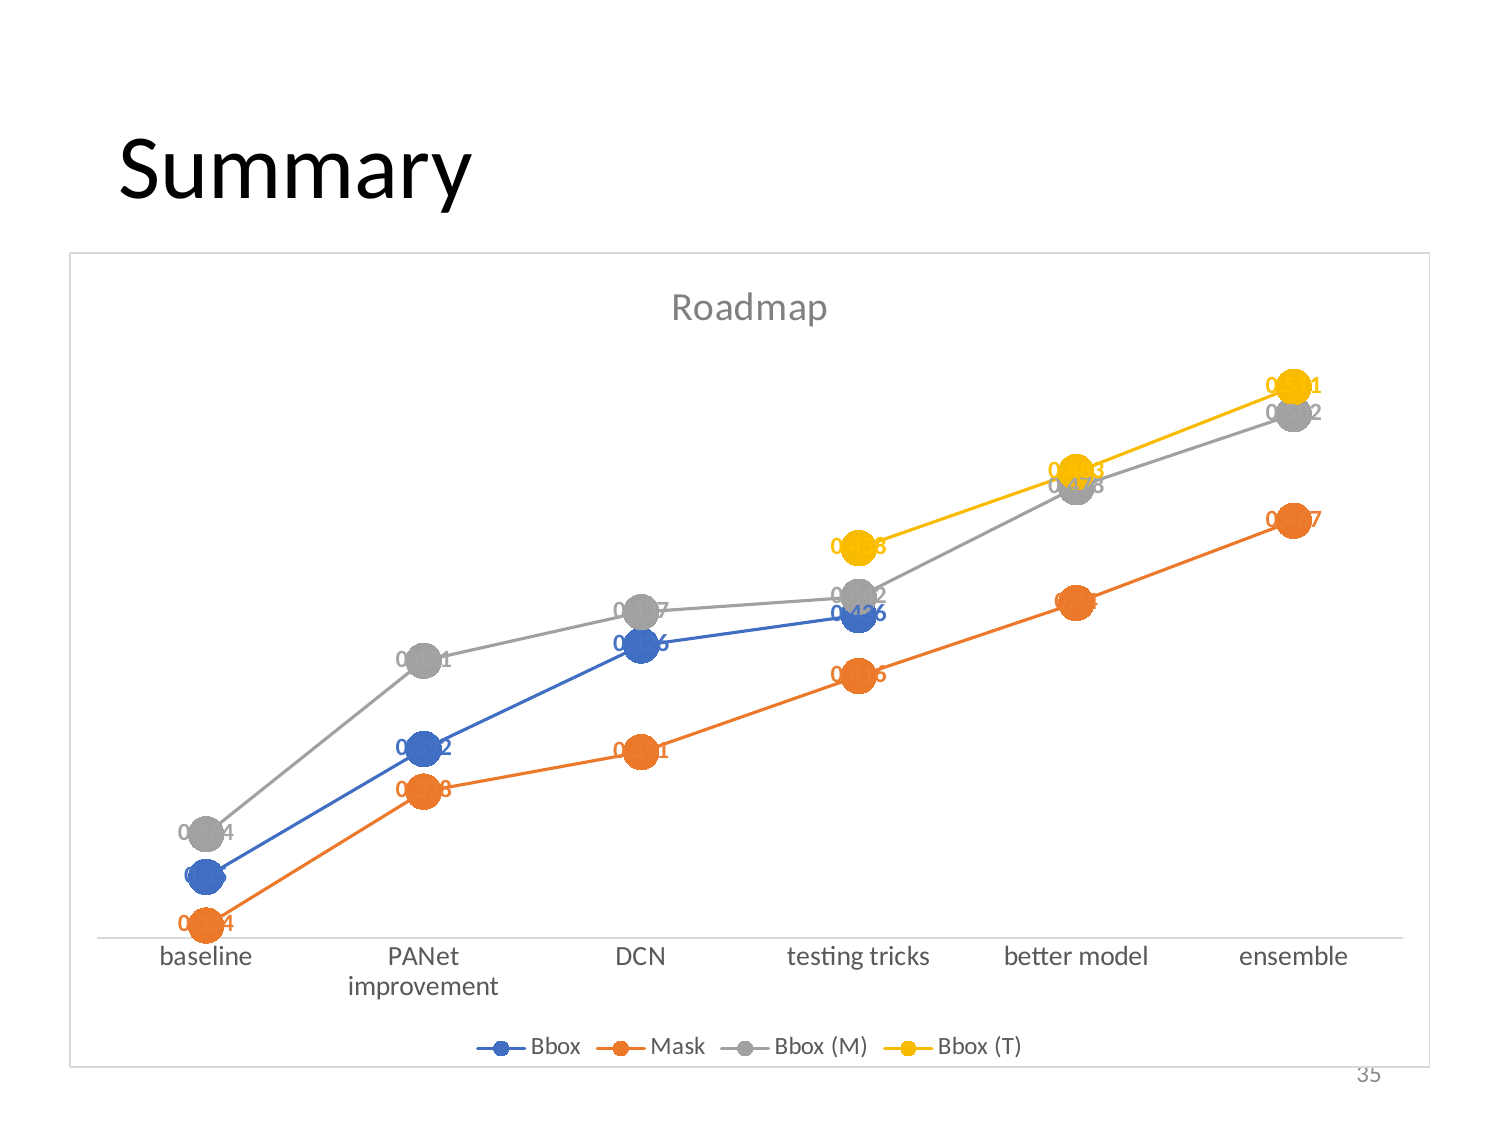

# Summary

### Chart: Roadmap

| Category | Bbox | Mask | Bbox (M) | Bbox (T) |
|---|---|---|---|---|
| baseline | 0.35 | 0.334 | 0.364 | None |
| PANet improvement | 0.392 | 0.378 | 0.421 | None |
| DCN | 0.426 | 0.391 | 0.437 | None |
| testing tricks | 0.436 | 0.416 | 0.442 | 0.458 |
| better model | None | 0.44 | 0.478 | 0.483 |
| ensemble | None | 0.467 | 0.502 | 0.511 |
35